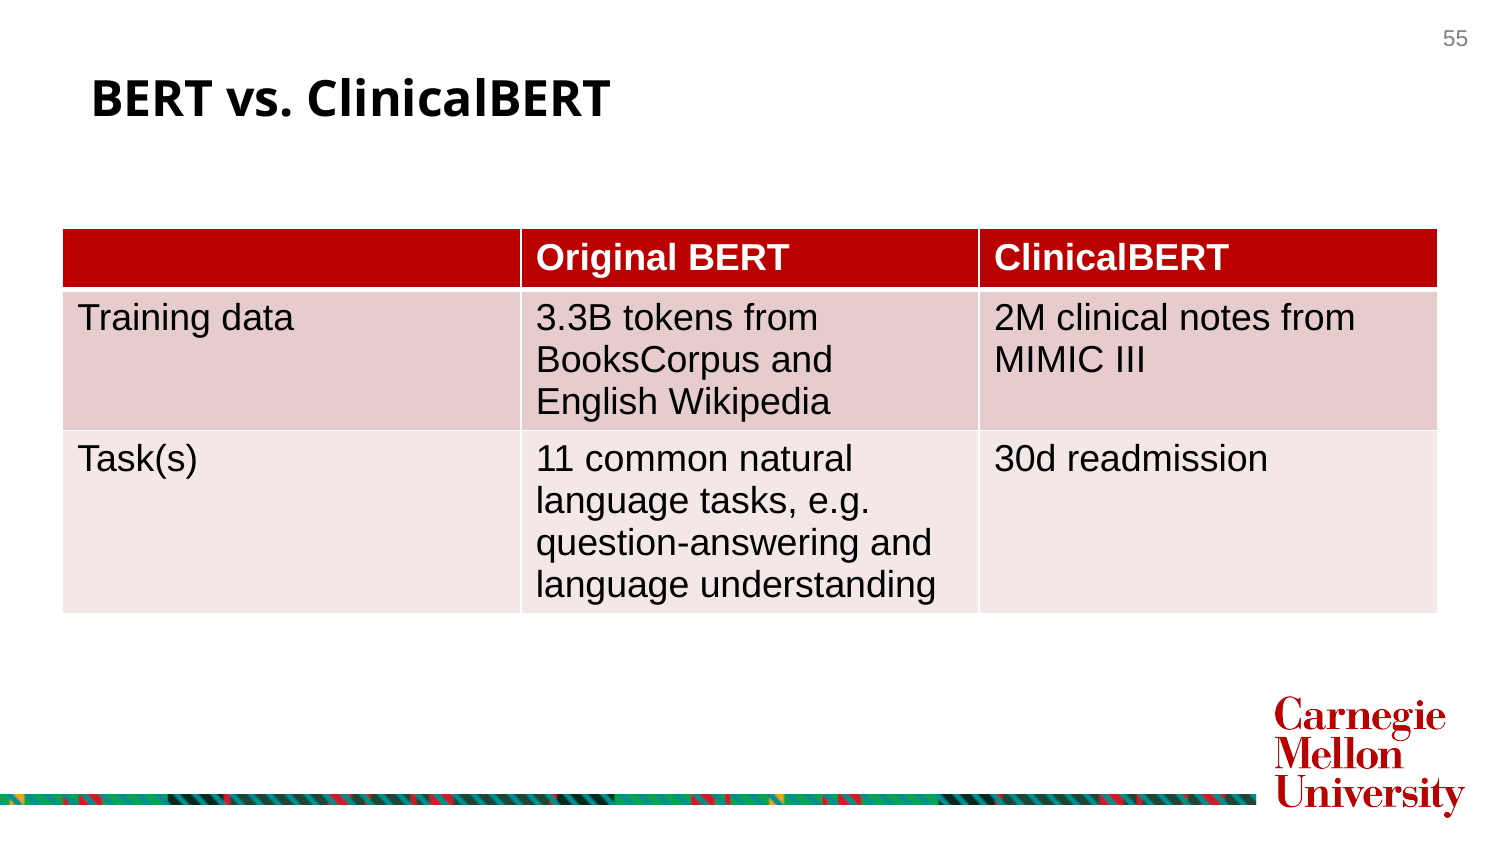

# BERT vs. ClinicalBERT
|  | Original BERT | ClinicalBERT |
| --- | --- | --- |
| Training data | 3.3B tokens from BooksCorpus and English Wikipedia | 2M clinical notes from MIMIC III |
| Task(s) | 11 common natural language tasks, e.g. question-answering and language understanding | 30d readmission |
55